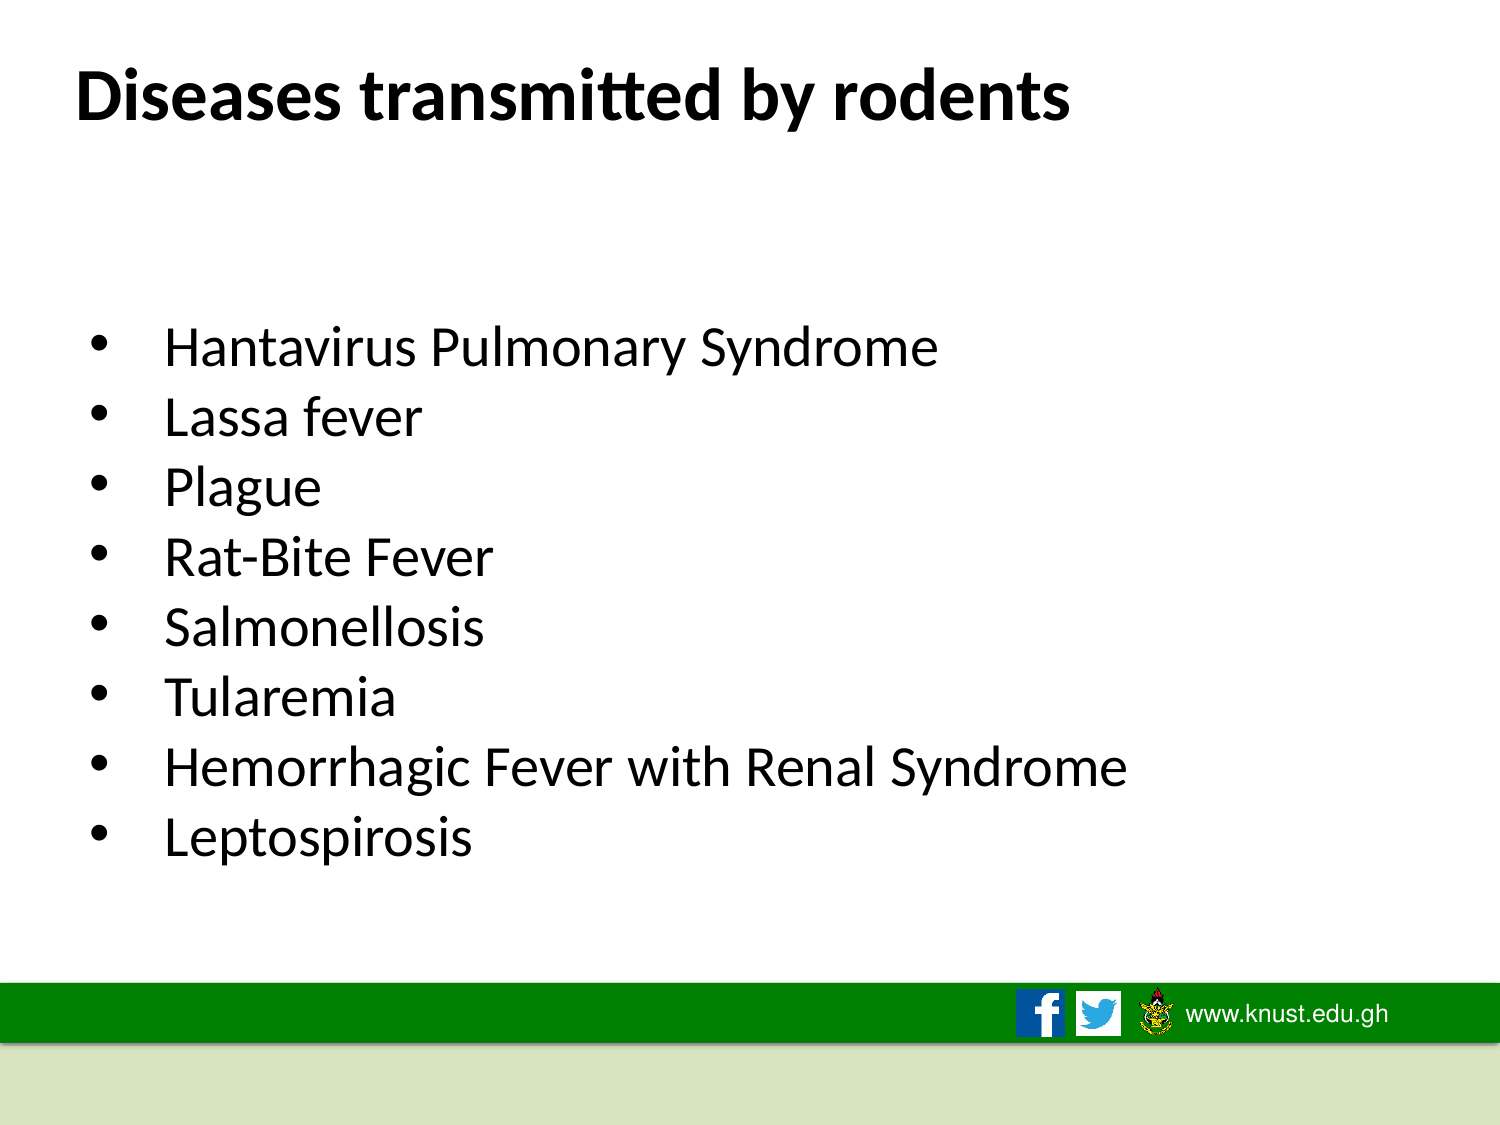

# Diseases transmitted by rodents

Hantavirus Pulmonary Syndrome
Lassa fever
Plague
Rat-Bite Fever
Salmonellosis
Tularemia
Hemorrhagic Fever with Renal Syndrome
Leptospirosis

2019/2020